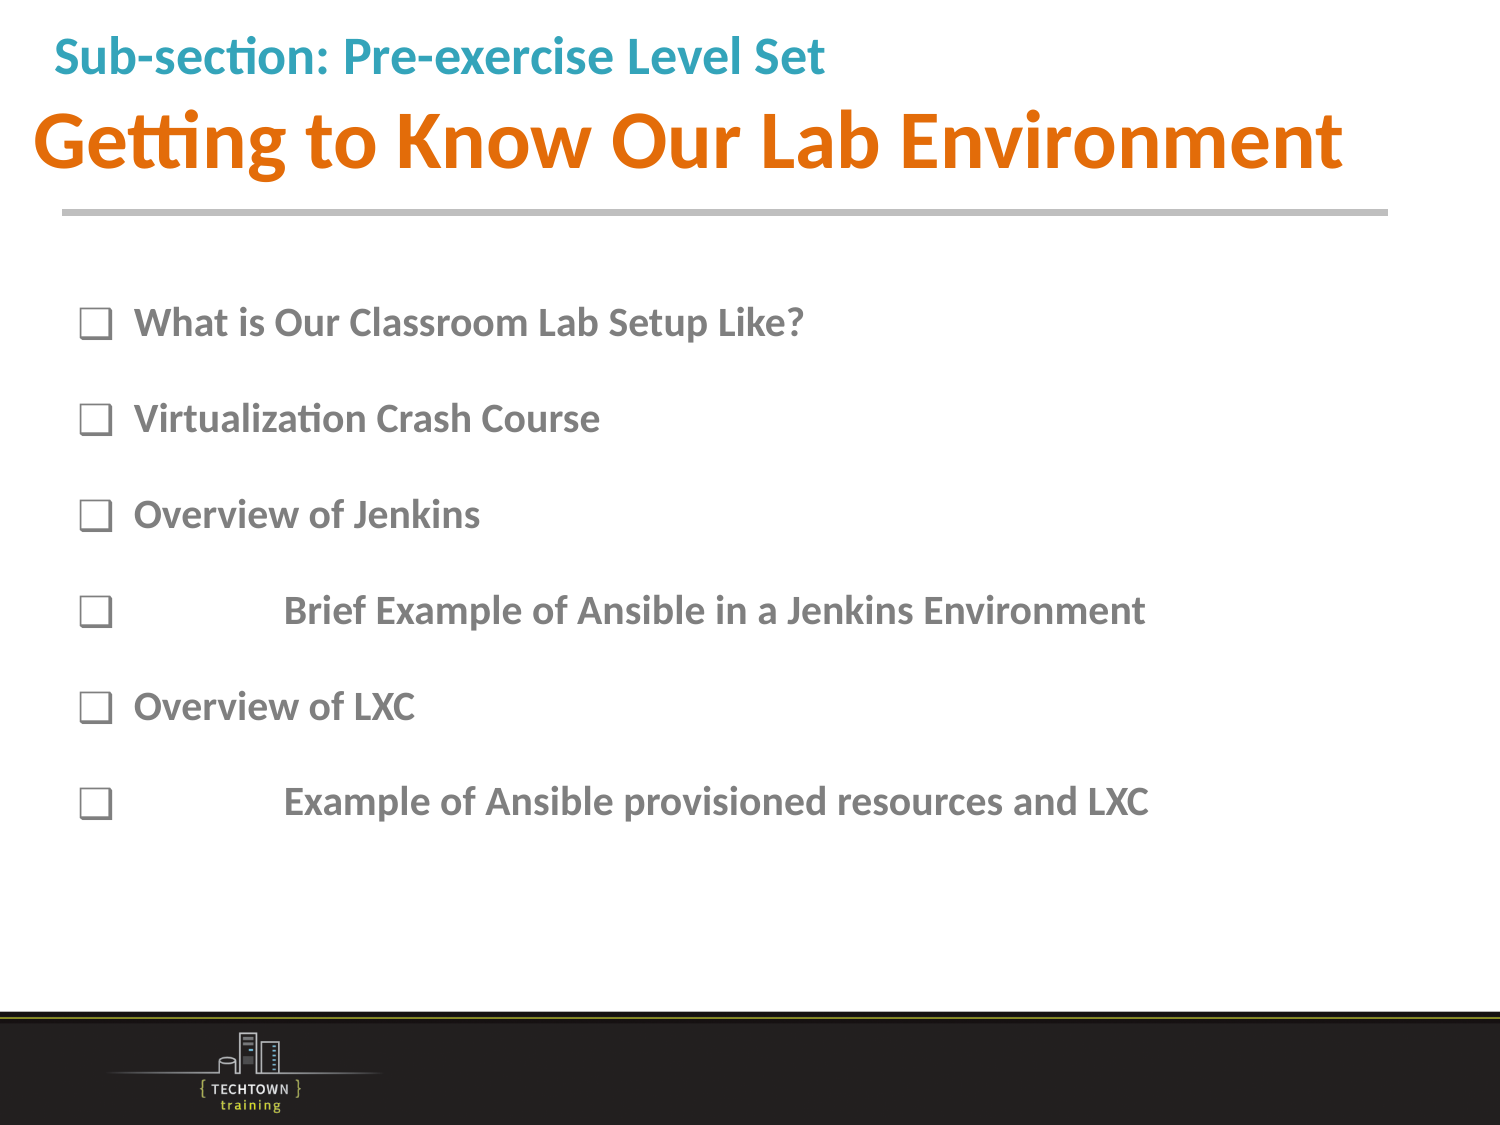

Sub-section: Pre-exercise Level Set
# Getting to Know Our Lab Environment
What is Our Classroom Lab Setup Like?
Virtualization Crash Course
Overview of Jenkins
	Brief Example of Ansible in a Jenkins Environment
Overview of LXC
	Example of Ansible provisioned resources and LXC